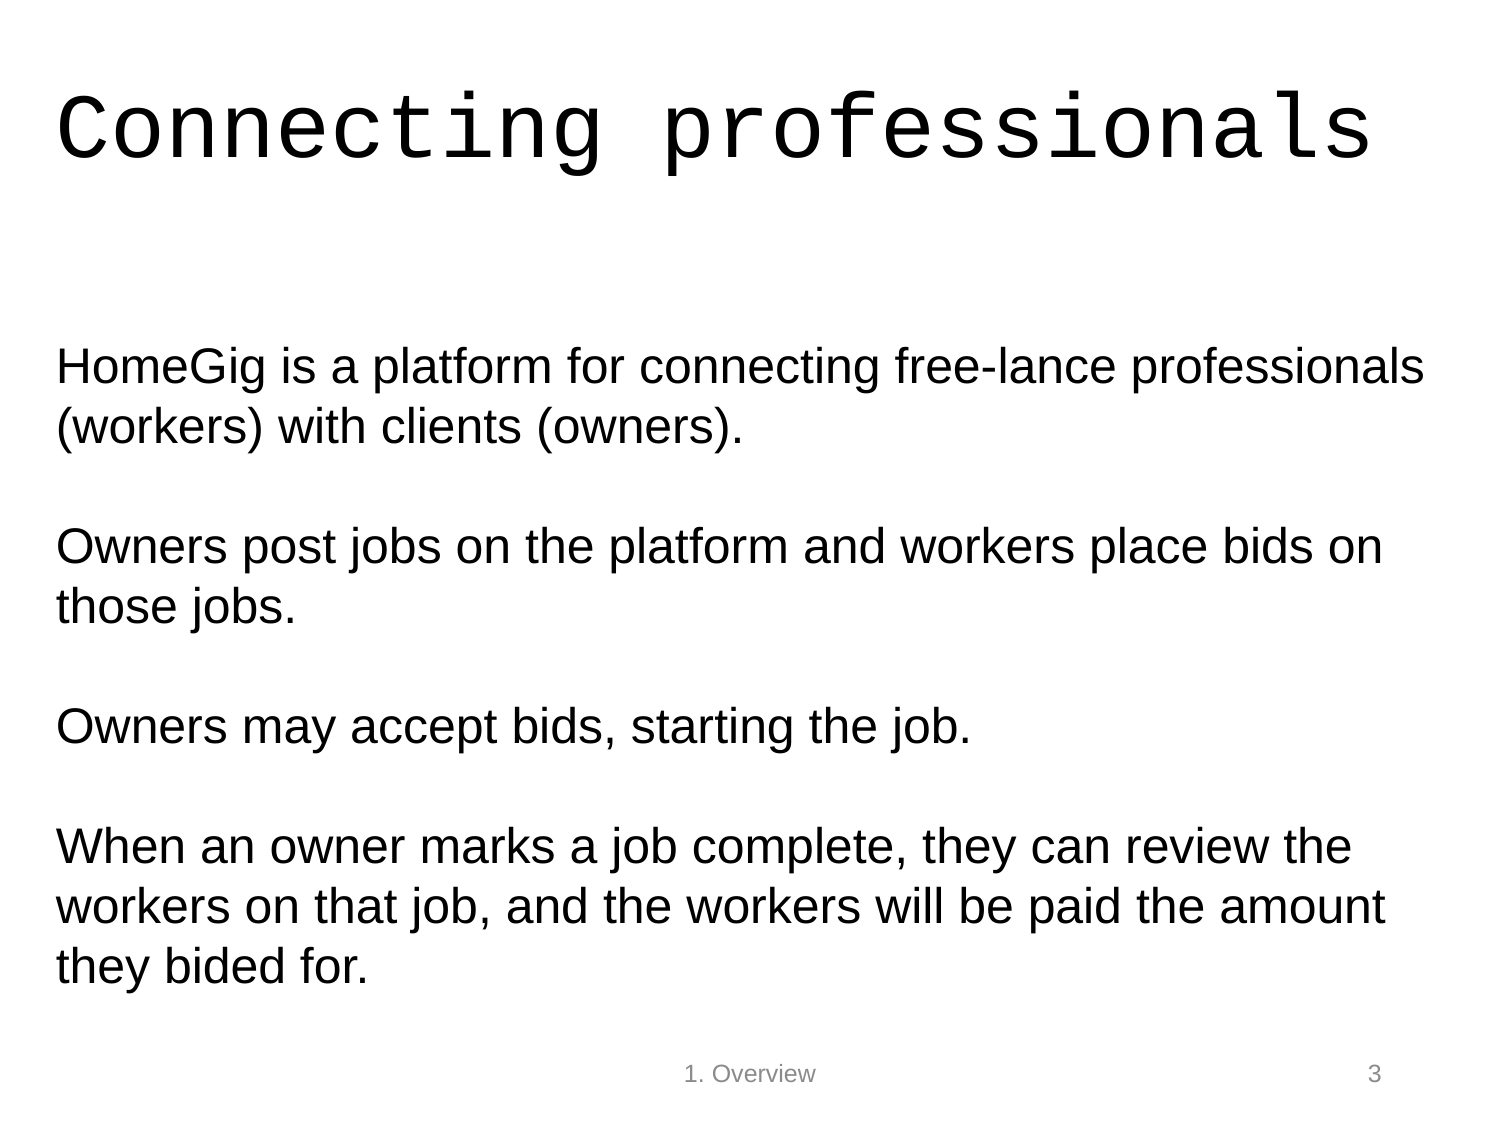

Connecting professionals
HomeGig is a platform for connecting free-lance professionals (workers) with clients (owners).

Owners post jobs on the platform and workers place bids on those jobs.

Owners may accept bids, starting the job.

When an owner marks a job complete, they can review the workers on that job, and the workers will be paid the amount they bided for.
1. Overview
3